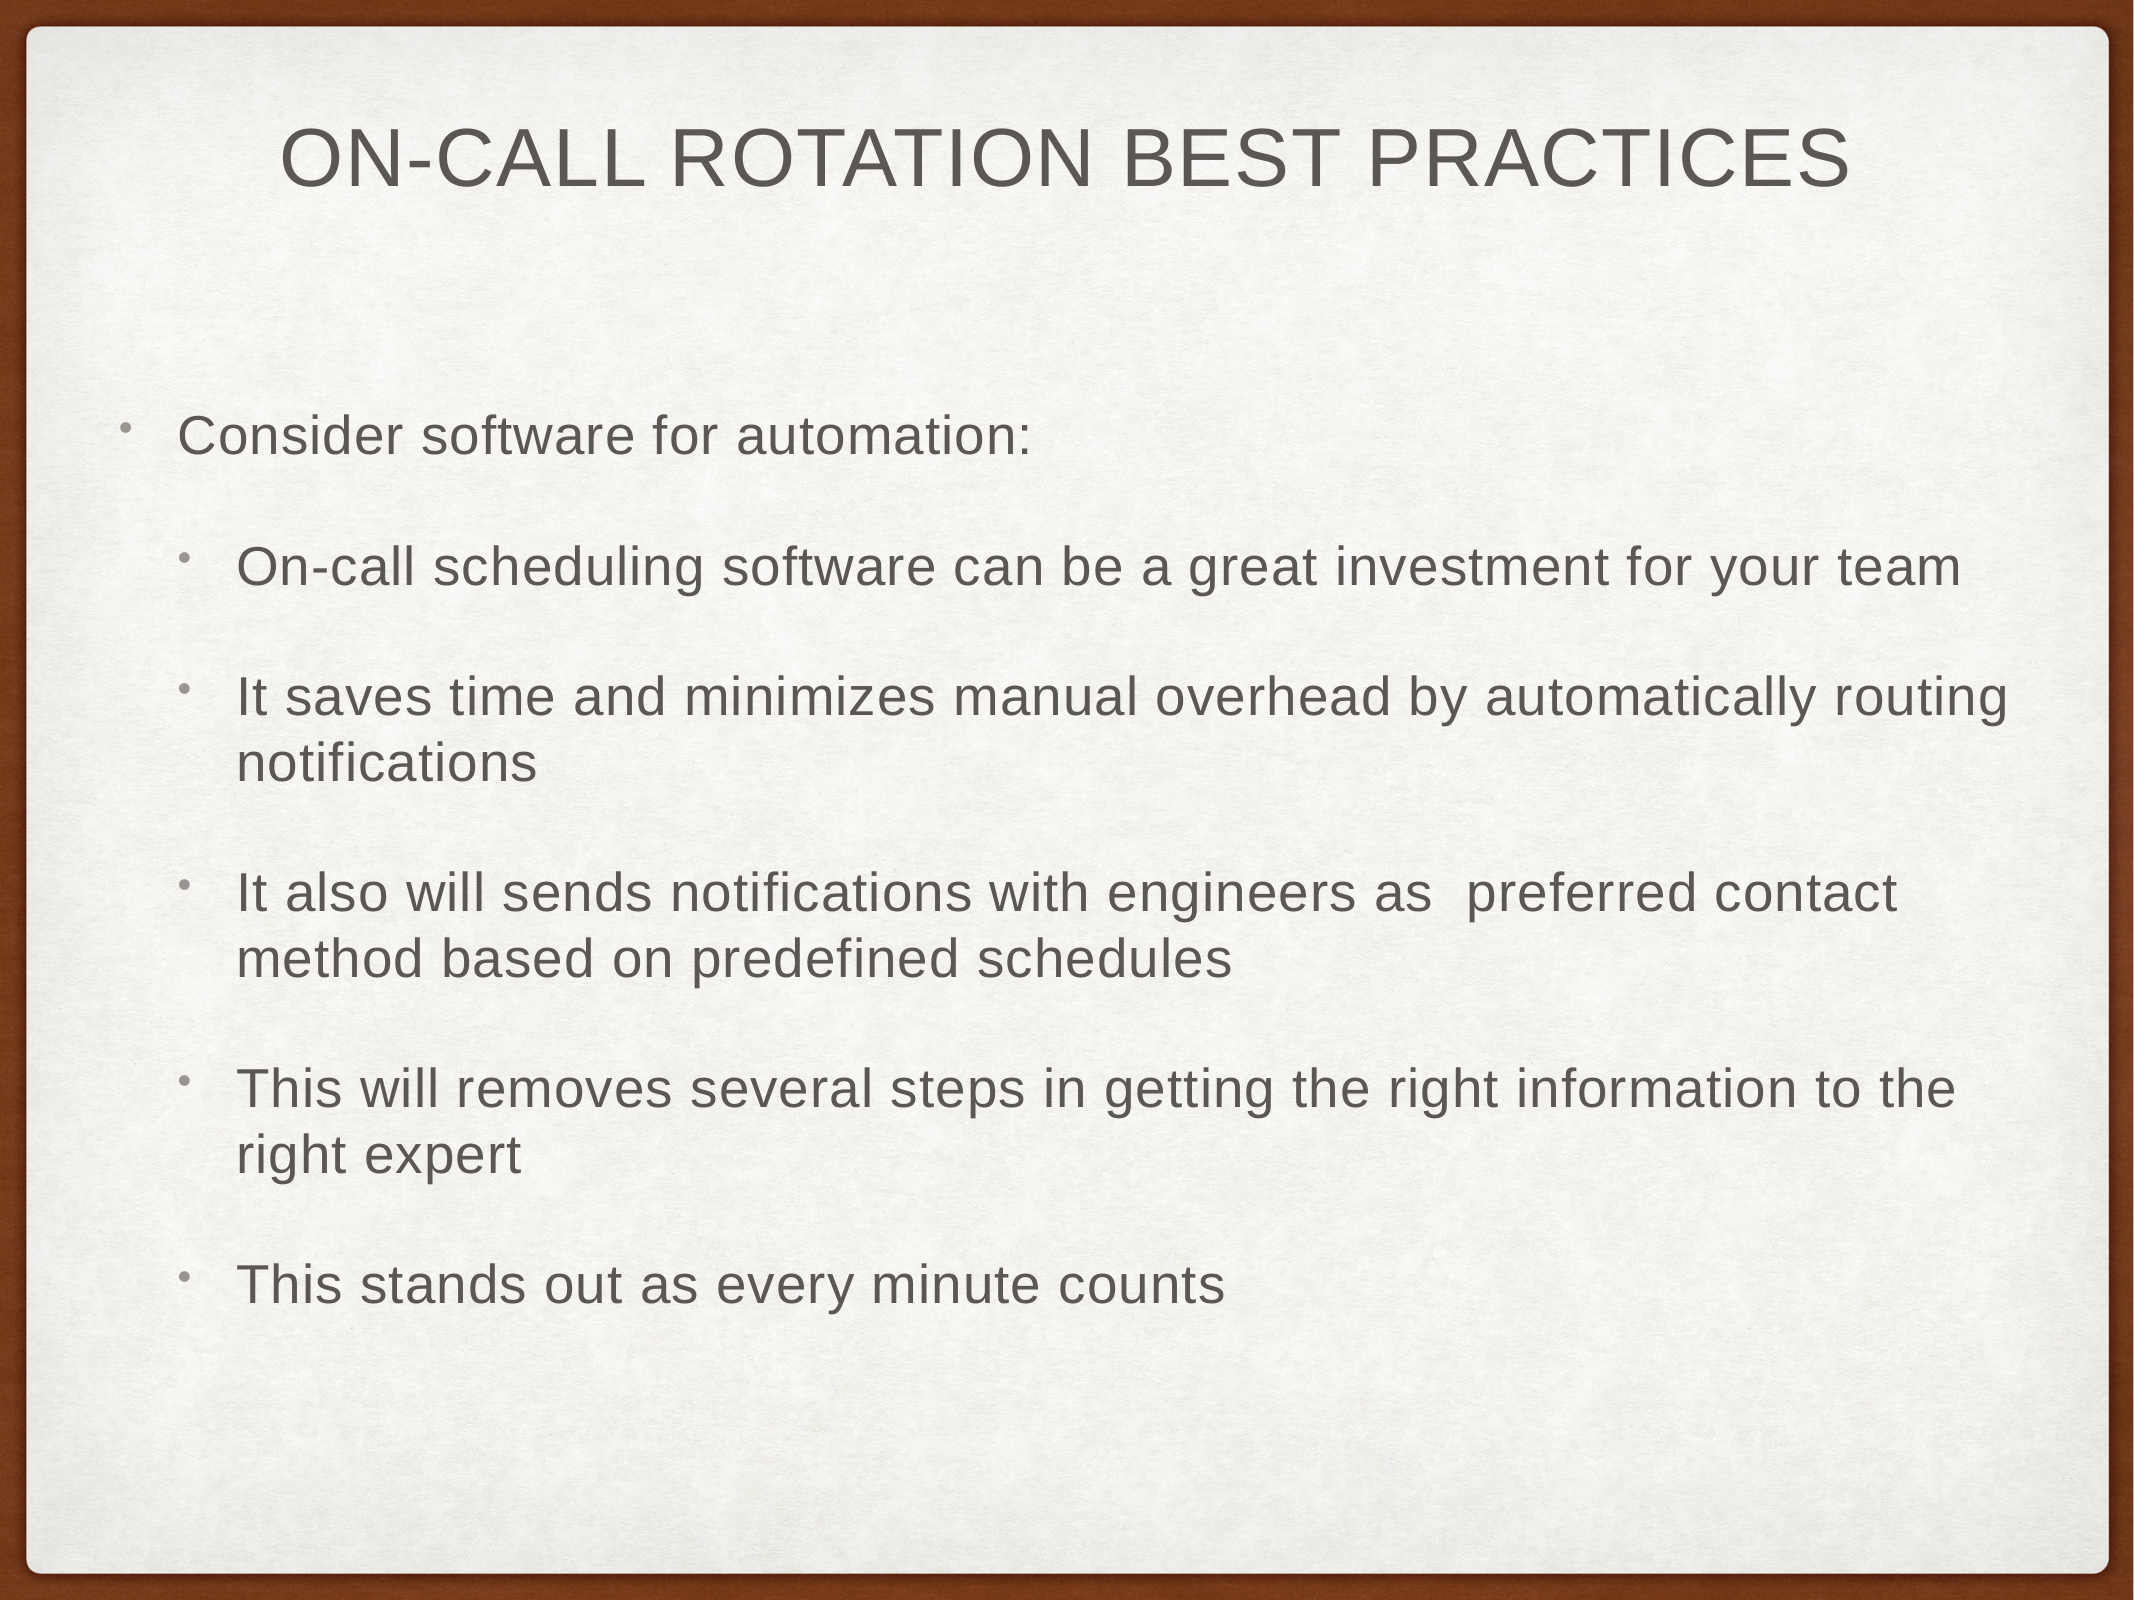

# On-call rotation best practices
Consider software for automation:
On-call scheduling software can be a great investment for your team
It saves time and minimizes manual overhead by automatically routing notifications
It also will sends notifications with engineers as  preferred contact method based on predefined schedules
This will removes several steps in getting the right information to the right expert
This stands out as every minute counts